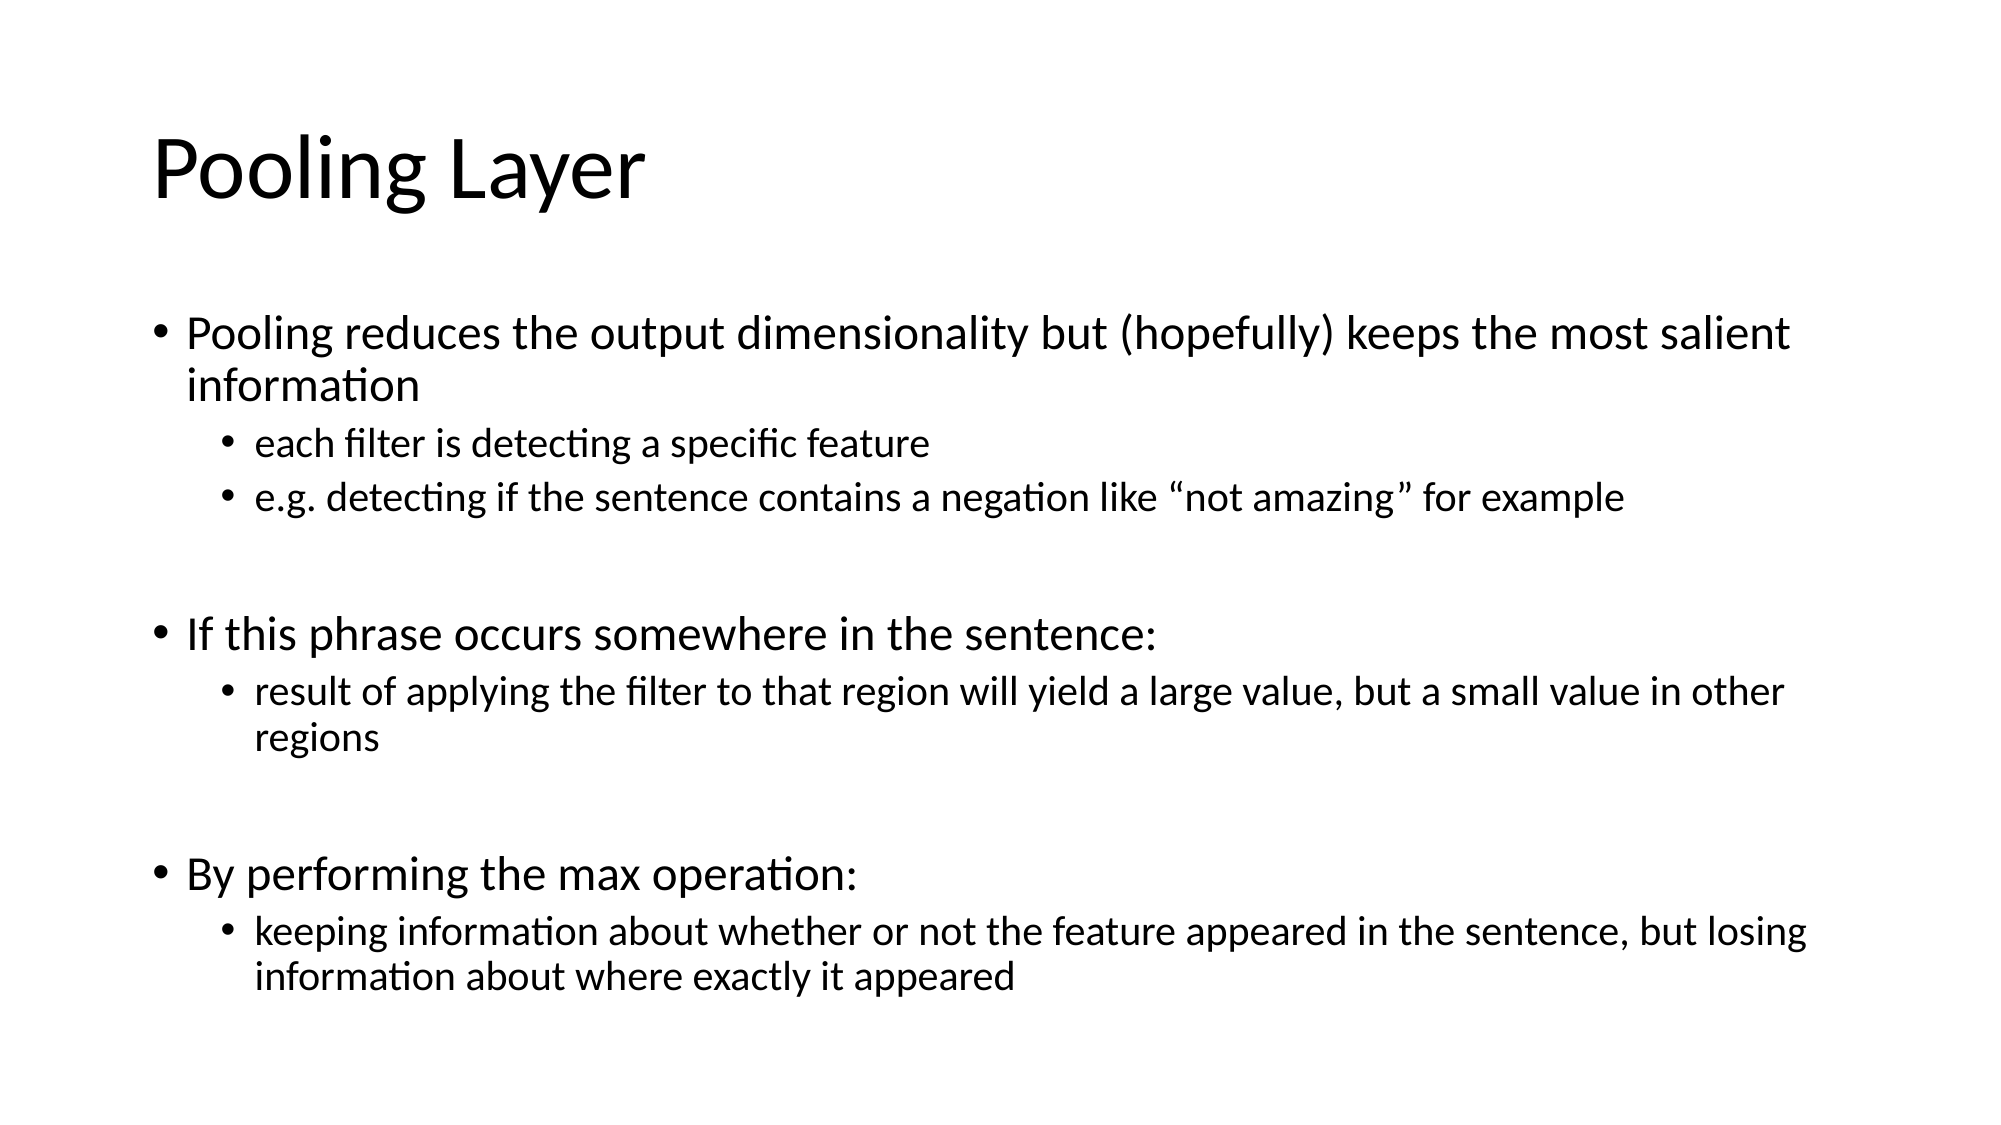

# Pooling Layer
Pooling reduces the output dimensionality but (hopefully) keeps the most salient information
each filter is detecting a specific feature
e.g. detecting if the sentence contains a negation like “not amazing” for example

If this phrase occurs somewhere in the sentence:
result of applying the filter to that region will yield a large value, but a small value in other regions

By performing the max operation:
keeping information about whether or not the feature appeared in the sentence, but losing information about where exactly it appeared